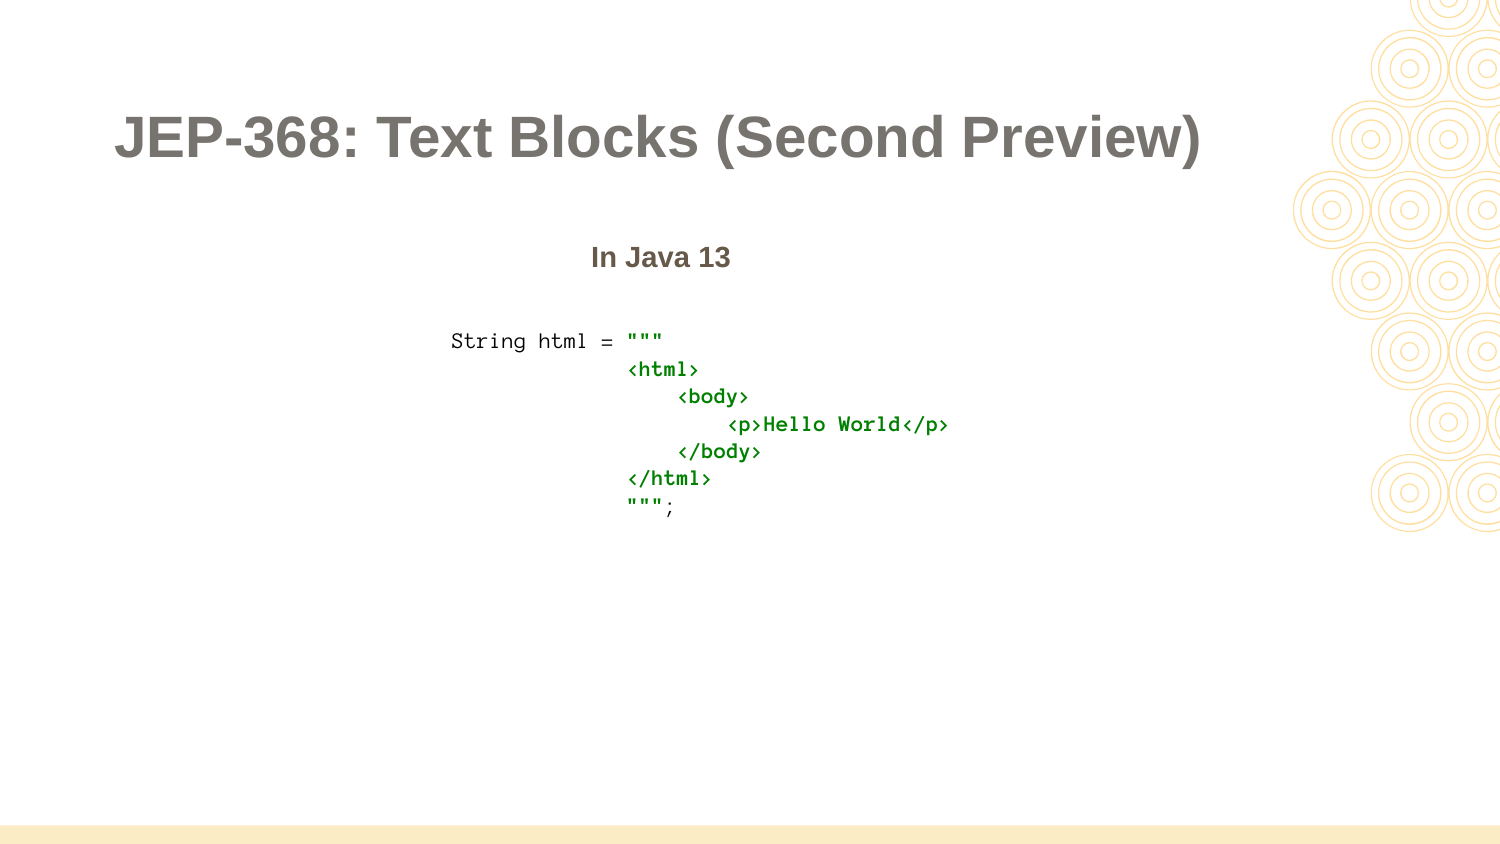

JEP-368: Text Blocks (Second Preview)
In Java 13
String html = """
              <html>
                  <body>
                      <p>Hello World</p>
                  </body>
              </html>
              """;